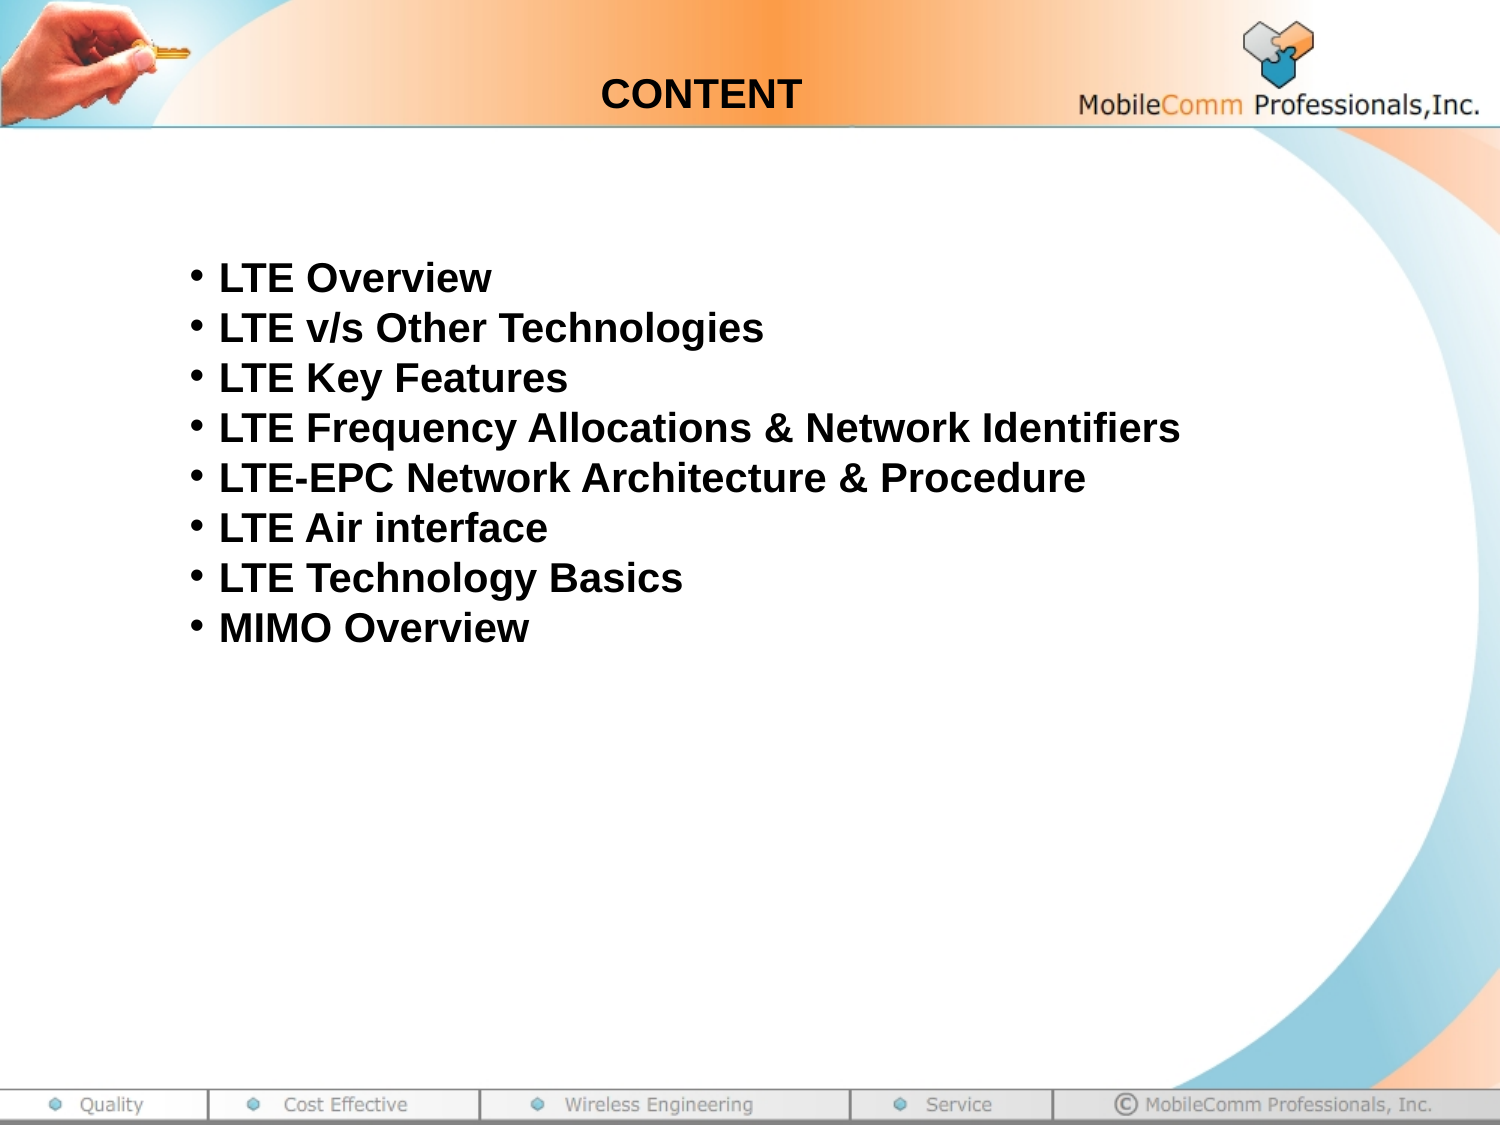

CONTENT
LTE Overview
LTE v/s Other Technologies
LTE Key Features
LTE Frequency Allocations & Network Identifiers
LTE-EPC Network Architecture & Procedure
LTE Air interface
LTE Technology Basics
MIMO Overview